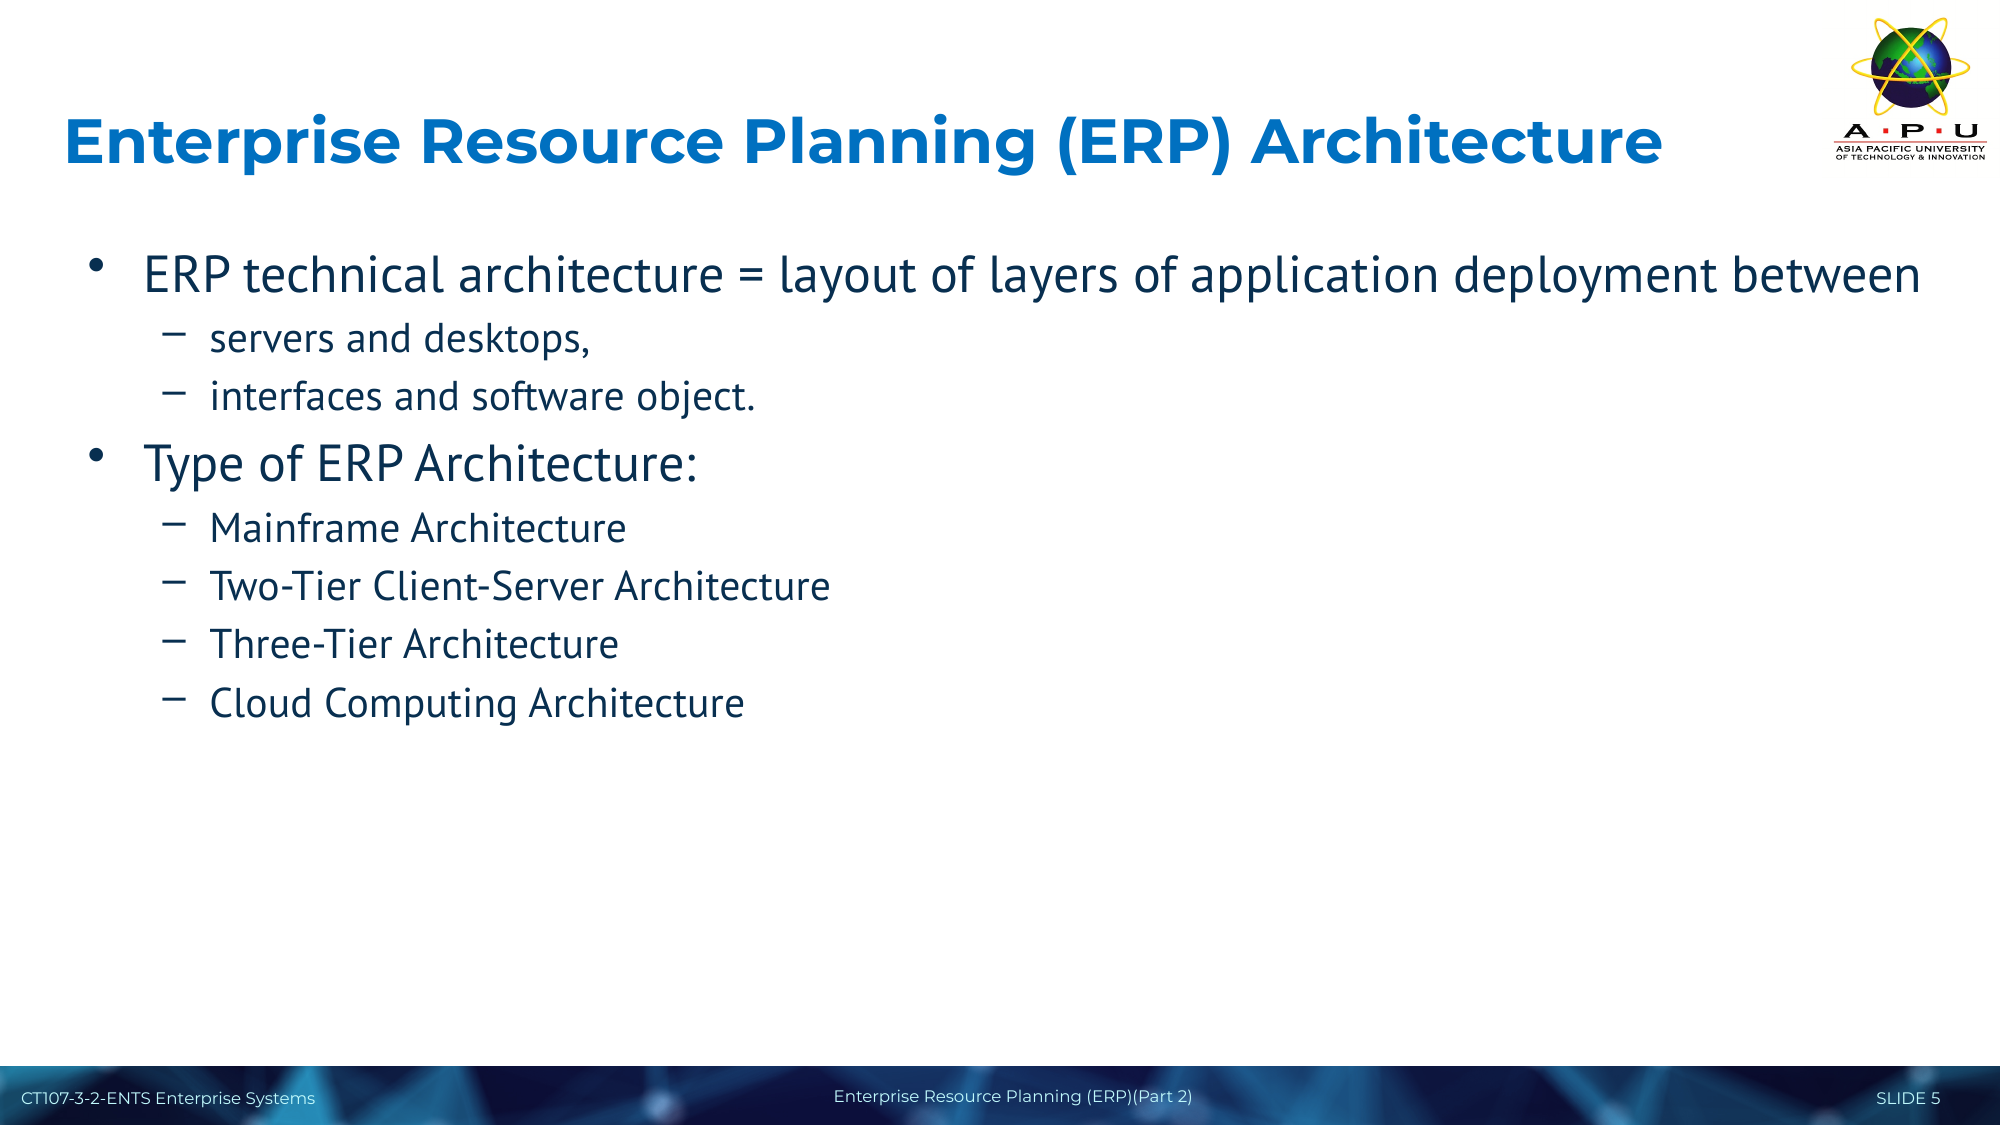

# Enterprise Resource Planning (ERP) Architecture
ERP technical architecture = layout of layers of application deployment between
servers and desktops,
interfaces and software object.
Type of ERP Architecture:
Mainframe Architecture
Two-Tier Client-Server Architecture
Three-Tier Architecture
Cloud Computing Architecture